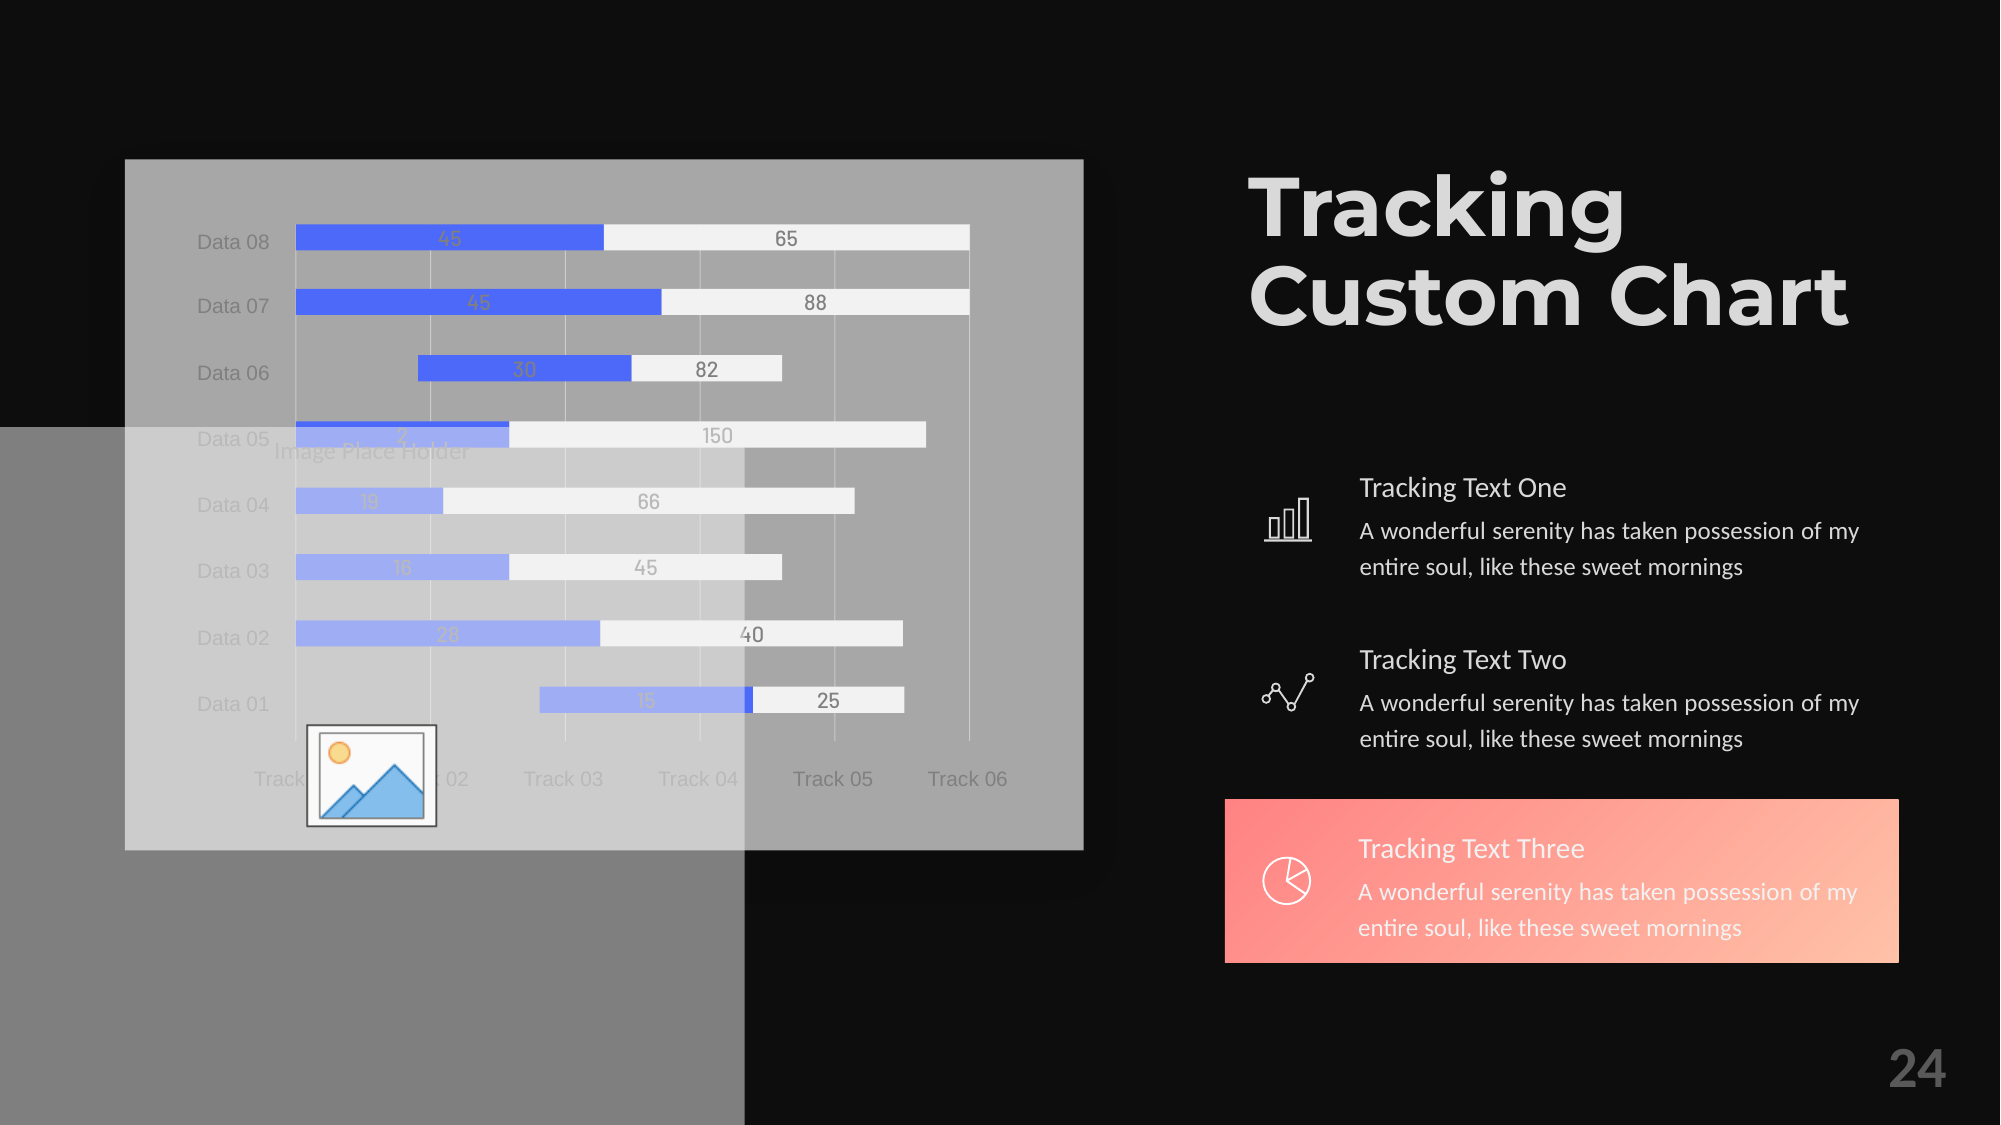

Tracking
Custom Chart

Data 08
45
65
Data 07
45
88
Data 06
30
82
Data 05
2
150
Data 04
19
66
Data 03
16
45
Data 02
28
40
Data 01
15
25
Track 01
Track 02
Track 03
Track 04
Track 05
Track 06

Tracking Text One
A wonderful serenity has taken possession of my entire soul, like these sweet mornings

Tracking Text Two
A wonderful serenity has taken possession of my entire soul, like these sweet mornings

Tracking Text Three
A wonderful serenity has taken possession of my entire soul, like these sweet mornings